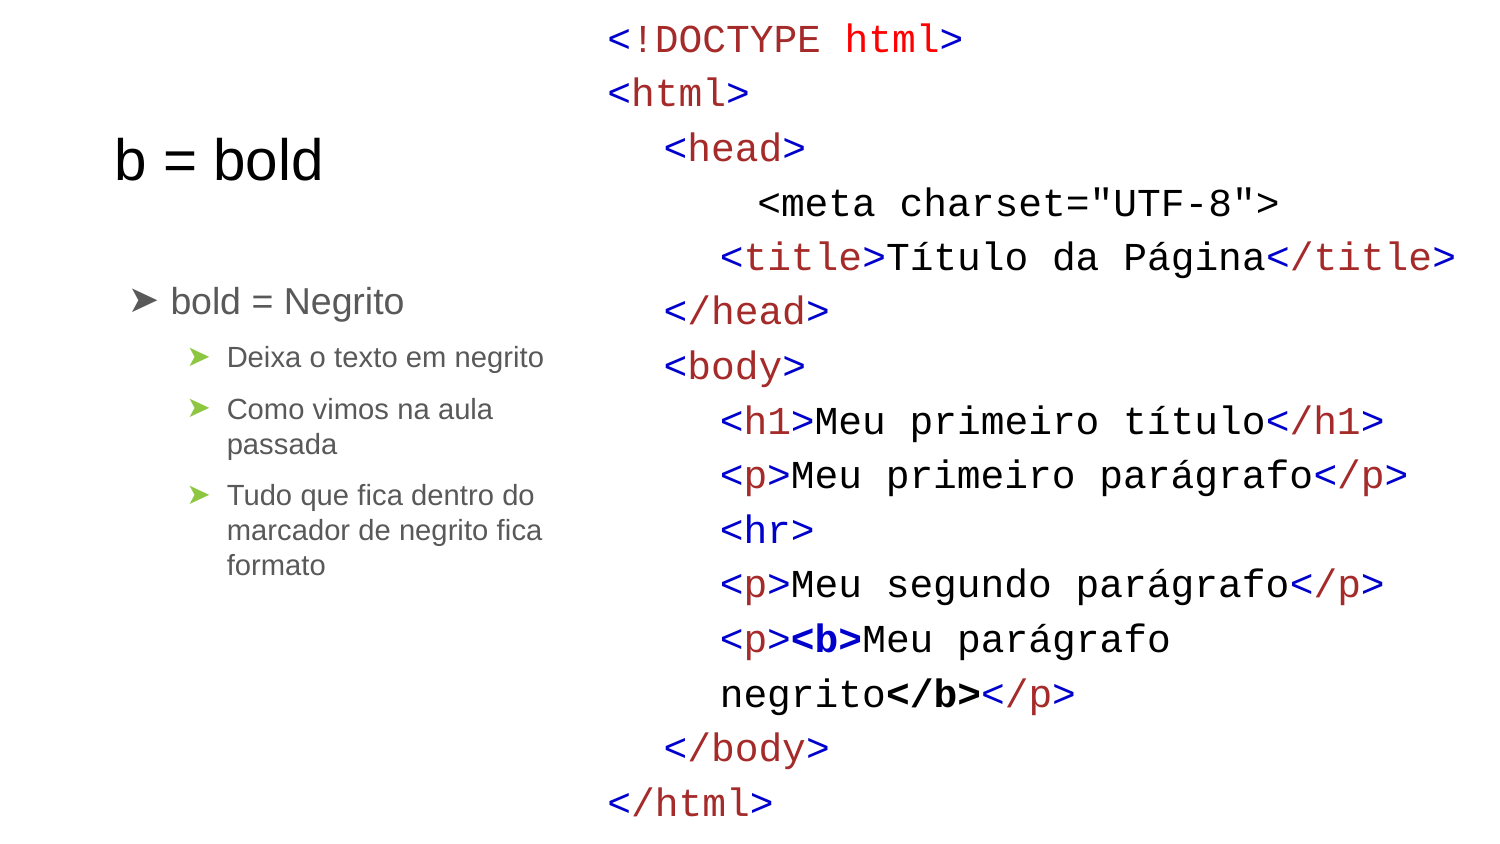

<!DOCTYPE html>
<html>
<head>
	<meta charset="UTF-8">
<title>Título da Página</title>
</head>
<body>
<h1>Meu primeiro título</h1>
<p>Meu primeiro parágrafo</p>
<hr>
<p>Meu segundo parágrafo</p>
<p><b>Meu parágrafo negrito</b></p>
</body>
</html>
# b = bold

bold = Negrito
Deixa o texto em negrito
Como vimos na aula passada
Tudo que fica dentro do marcador de negrito fica formato

65